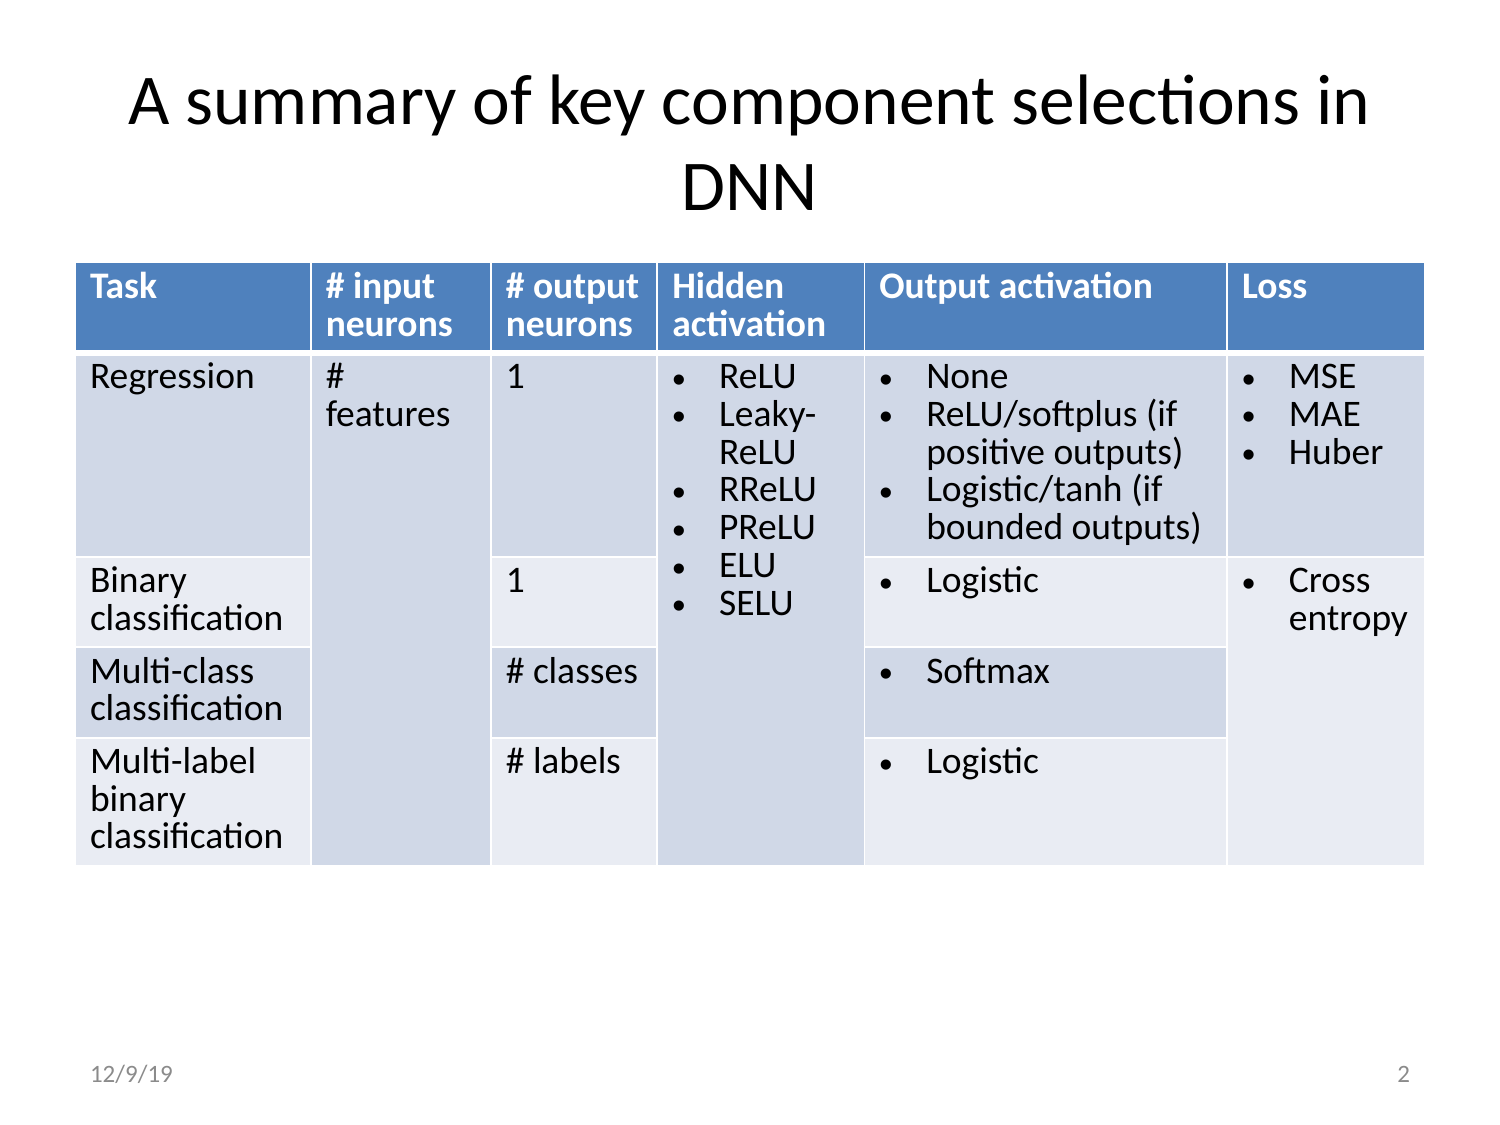

# A summary of key component selections in DNN
| Task | # input neurons | # output neurons | Hidden activation | Output activation | Loss |
| --- | --- | --- | --- | --- | --- |
| Regression | # features | 1 | ReLU Leaky-ReLU RReLU PReLU ELU SELU | None ReLU/softplus (if positive outputs) Logistic/tanh (if bounded outputs) | MSE MAE Huber |
| Binary classification |  | 1 |  | Logistic | Cross entropy |
| Multi-class classification |  | # classes |  | Softmax |  |
| Multi-label binary classification |  | # labels |  | Logistic |  |
12/9/19
2